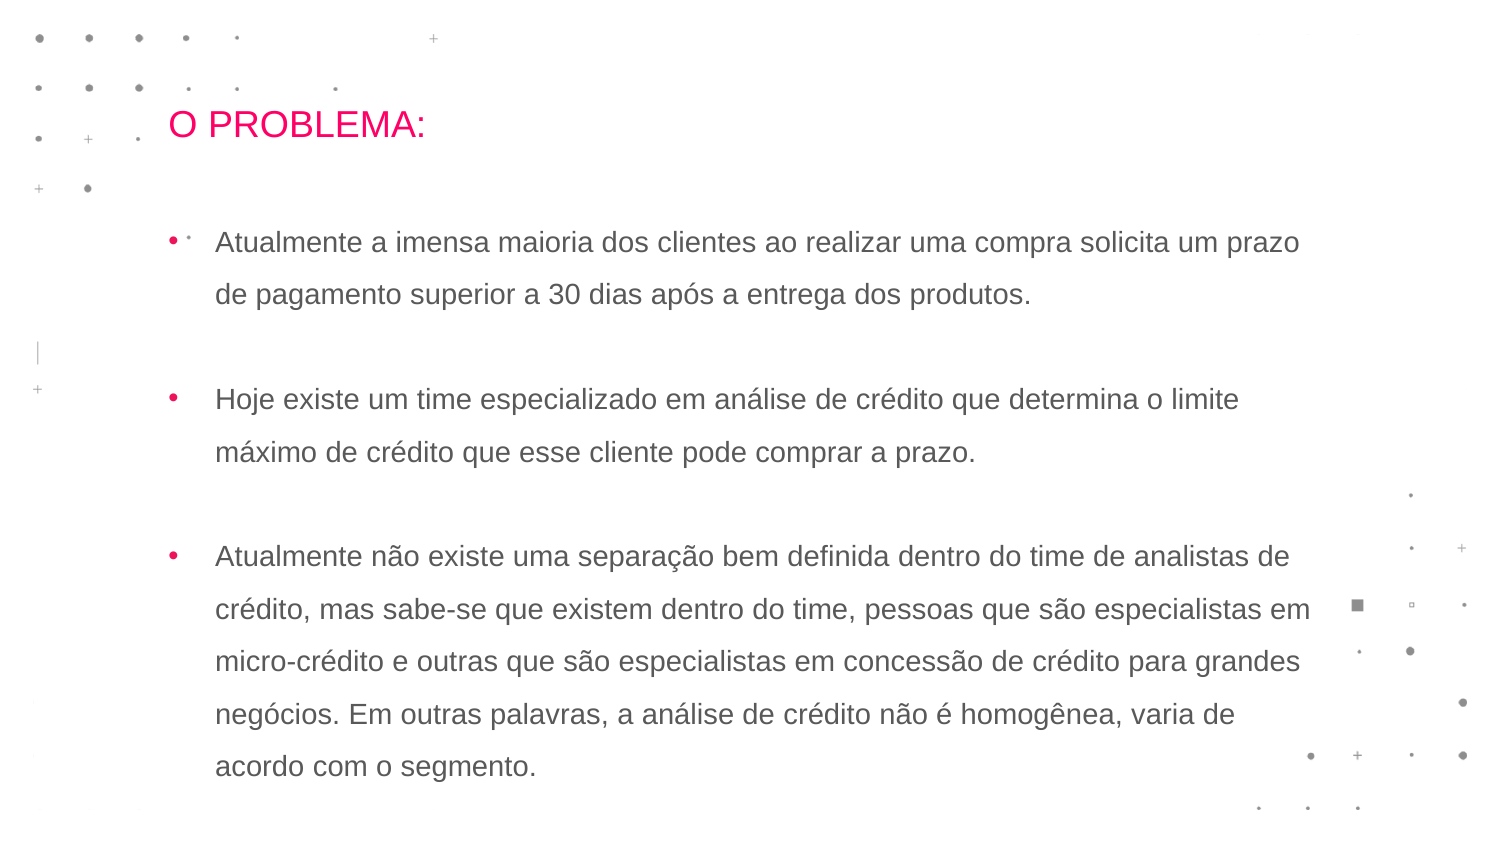

O PROBLEMA:
Atualmente a imensa maioria dos clientes ao realizar uma compra solicita um prazo de pagamento superior a 30 dias após a entrega dos produtos.

Hoje existe um time especializado em análise de crédito que determina o limite máximo de crédito que esse cliente pode comprar a prazo.

Atualmente não existe uma separação bem definida dentro do time de analistas de crédito, mas sabe-se que existem dentro do time, pessoas que são especialistas em micro-crédito e outras que são especialistas em concessão de crédito para grandes negócios. Em outras palavras, a análise de crédito não é homogênea, varia de acordo com o segmento.